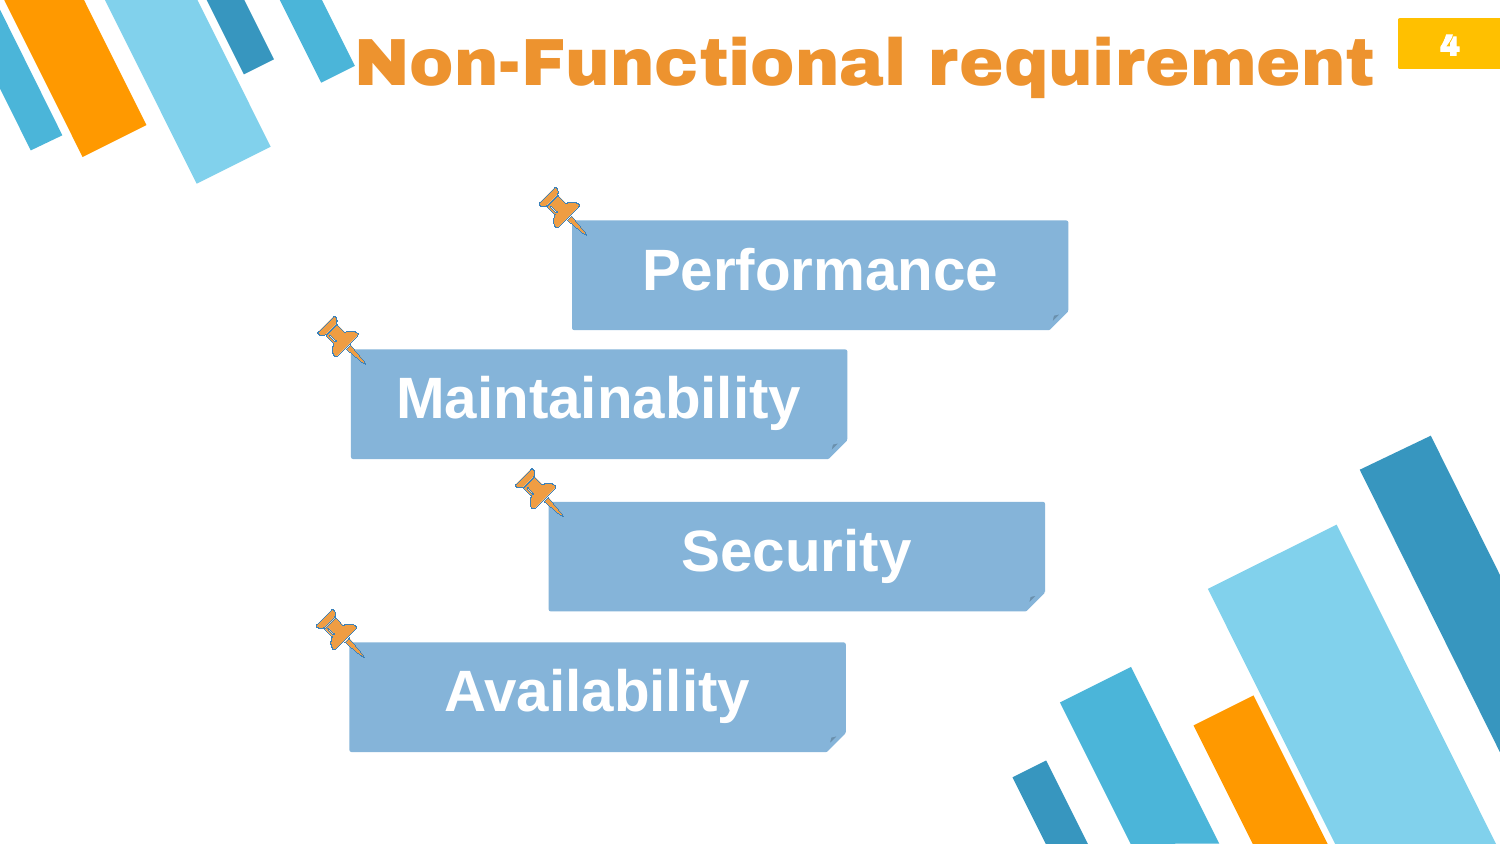

Non-Functional requirement
4

Performance

Maintainability

Security

Availability